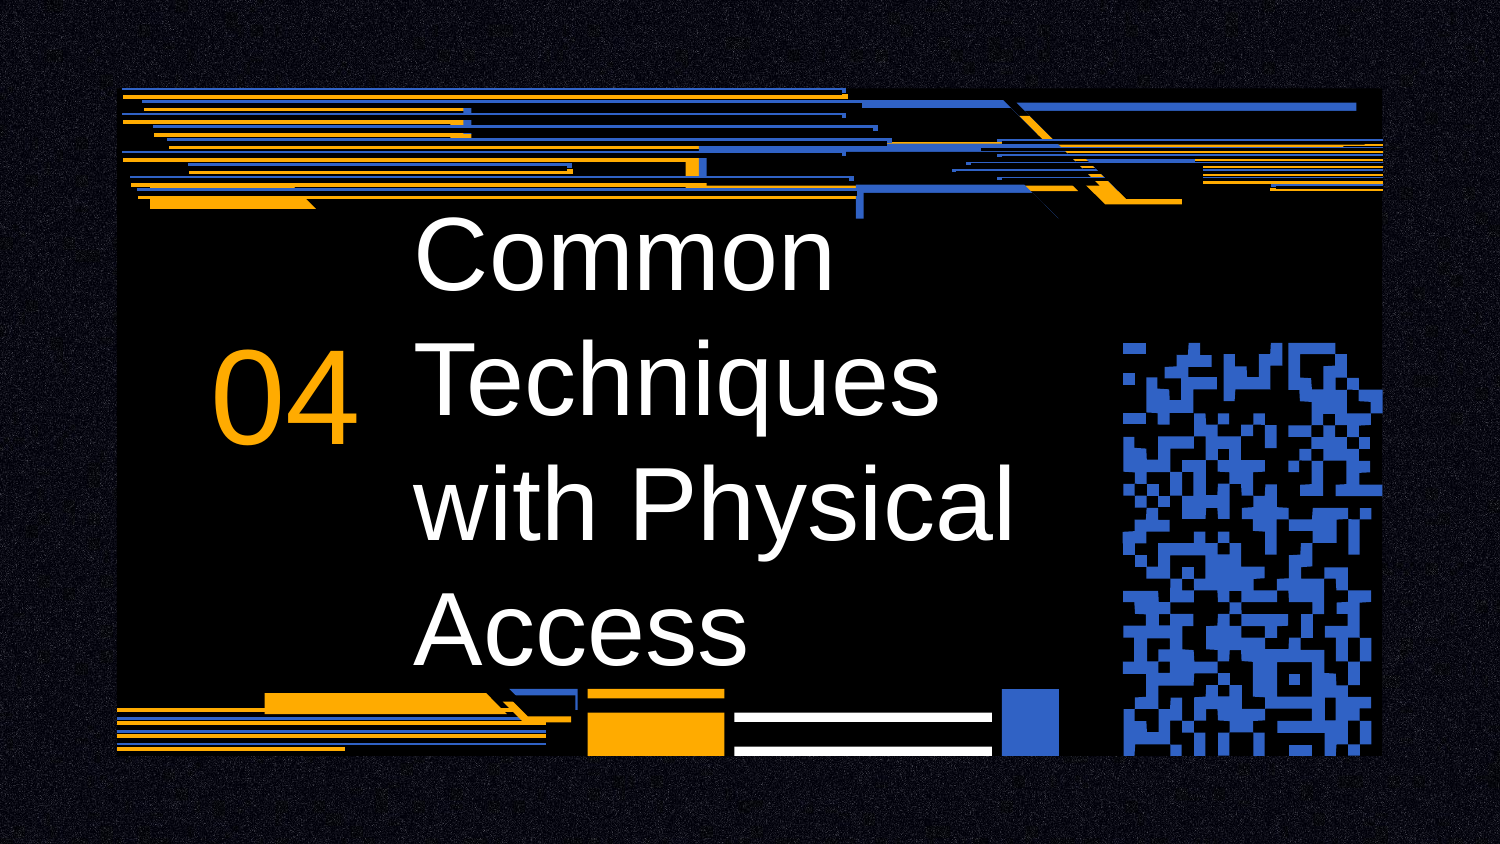

04
# Common Techniques with Physical Access